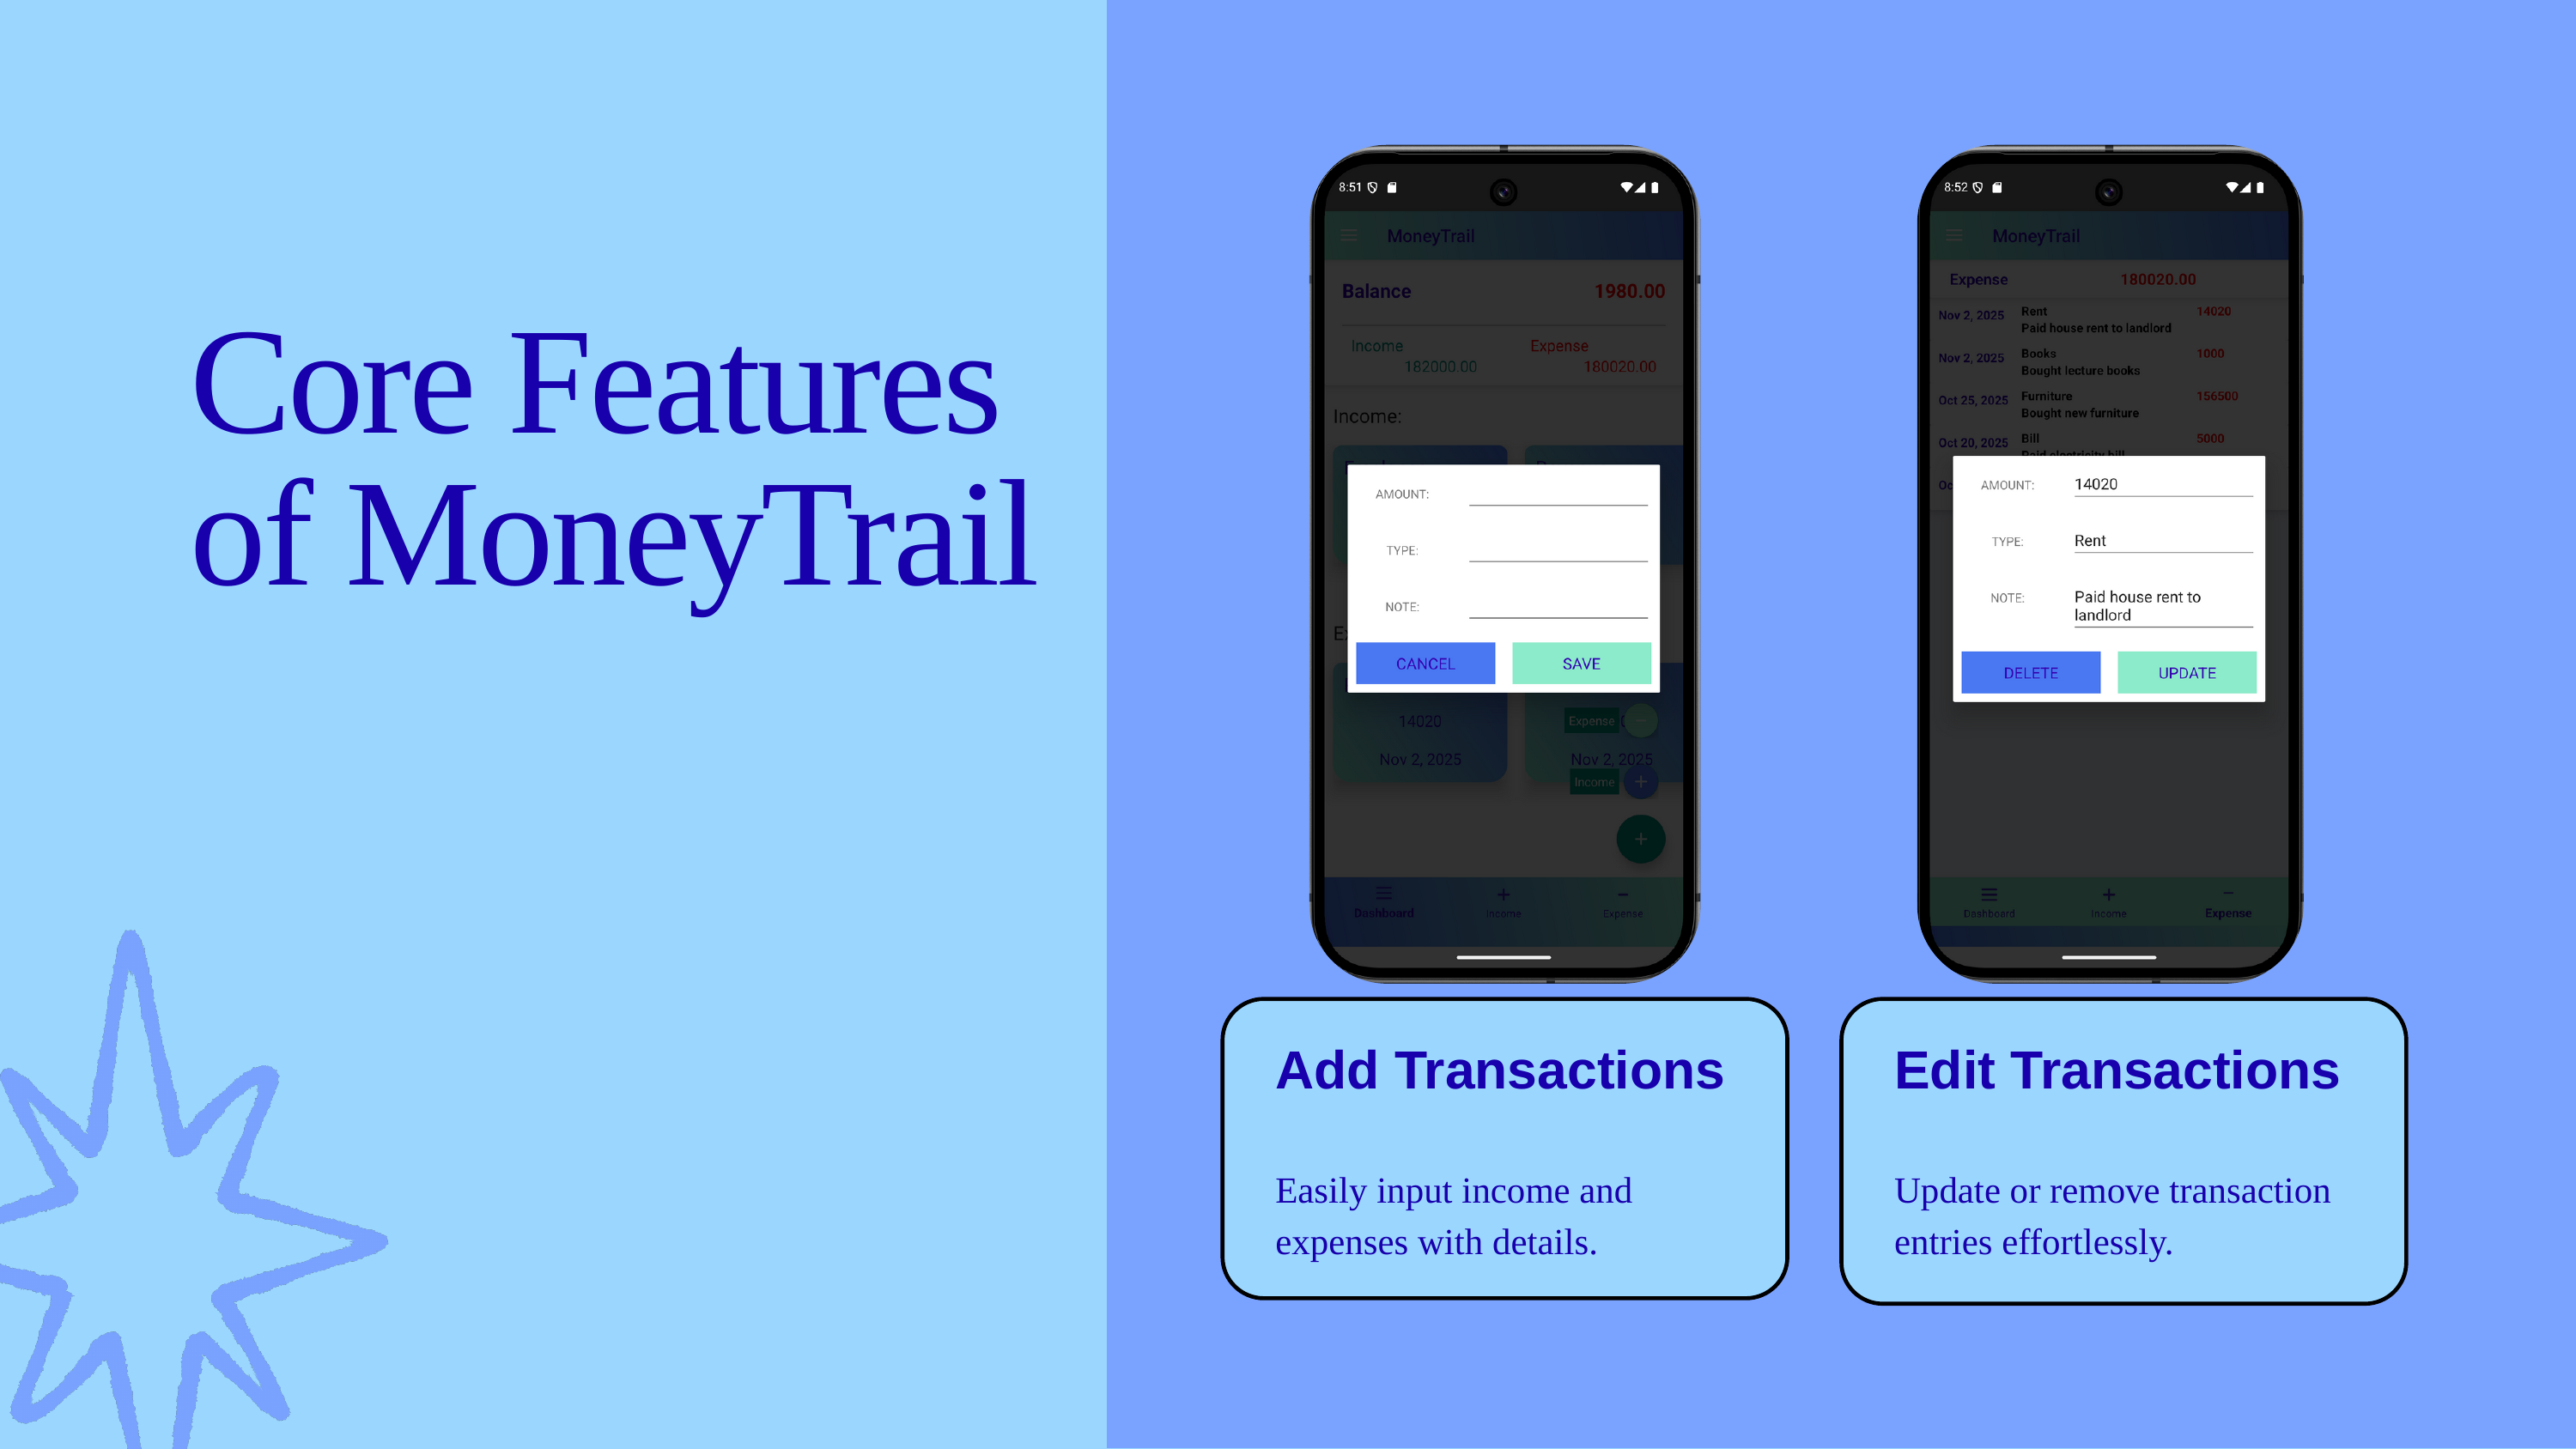

Core Features of MoneyTrail

Add Transactions
Easily input income and expenses with details.
Edit Transactions
Update or remove transaction entries effortlessly.